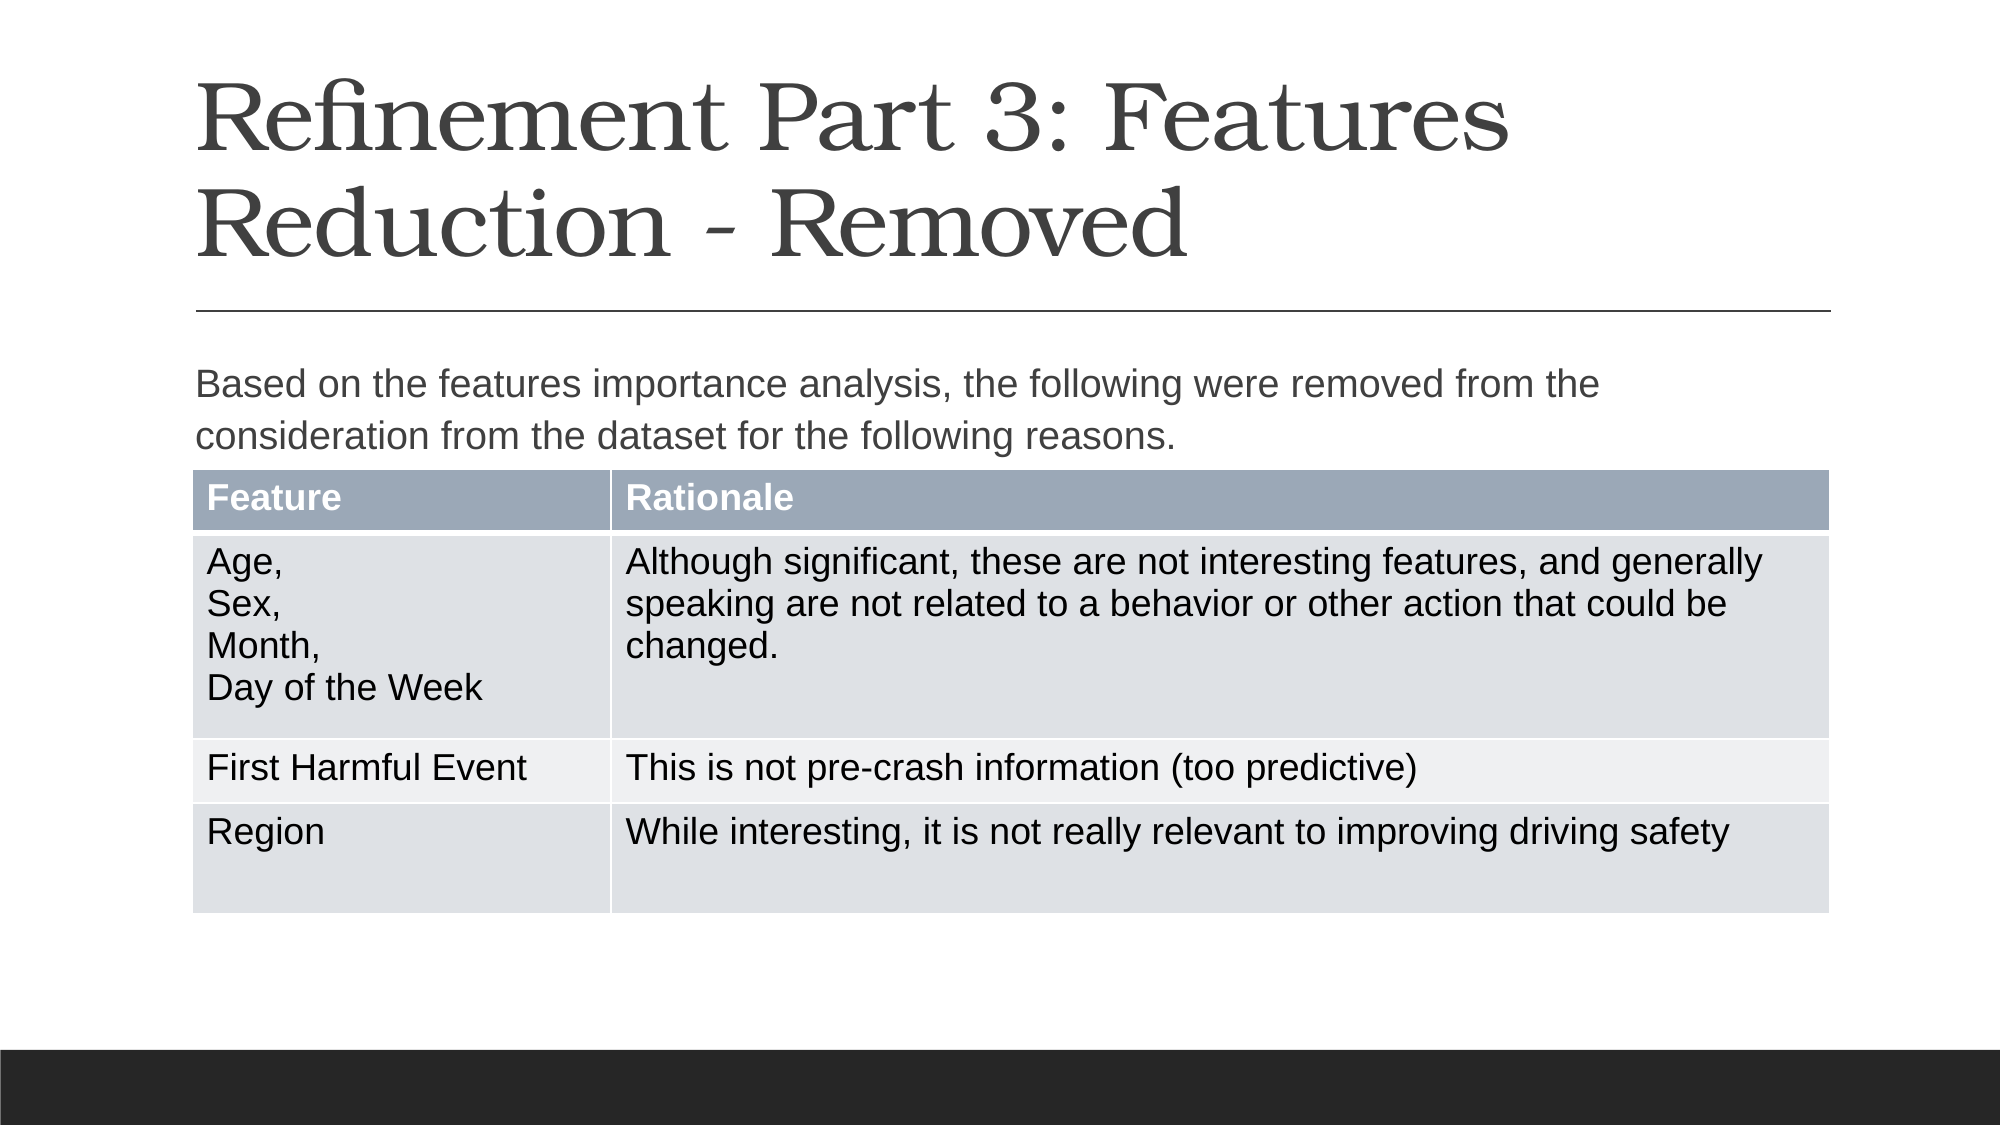

# Refinement Part 3: Features Reduction - Removed
Based on the features importance analysis, the following were removed from the consideration from the dataset for the following reasons.

| Feature | Rationale |
| --- | --- |
| Age, Sex, Month, Day of the Week | Although significant, these are not interesting features, and generally speaking are not related to a behavior or other action that could be changed. |
| First Harmful Event | This is not pre-crash information (too predictive) |
| Region | While interesting, it is not really relevant to improving driving safety |